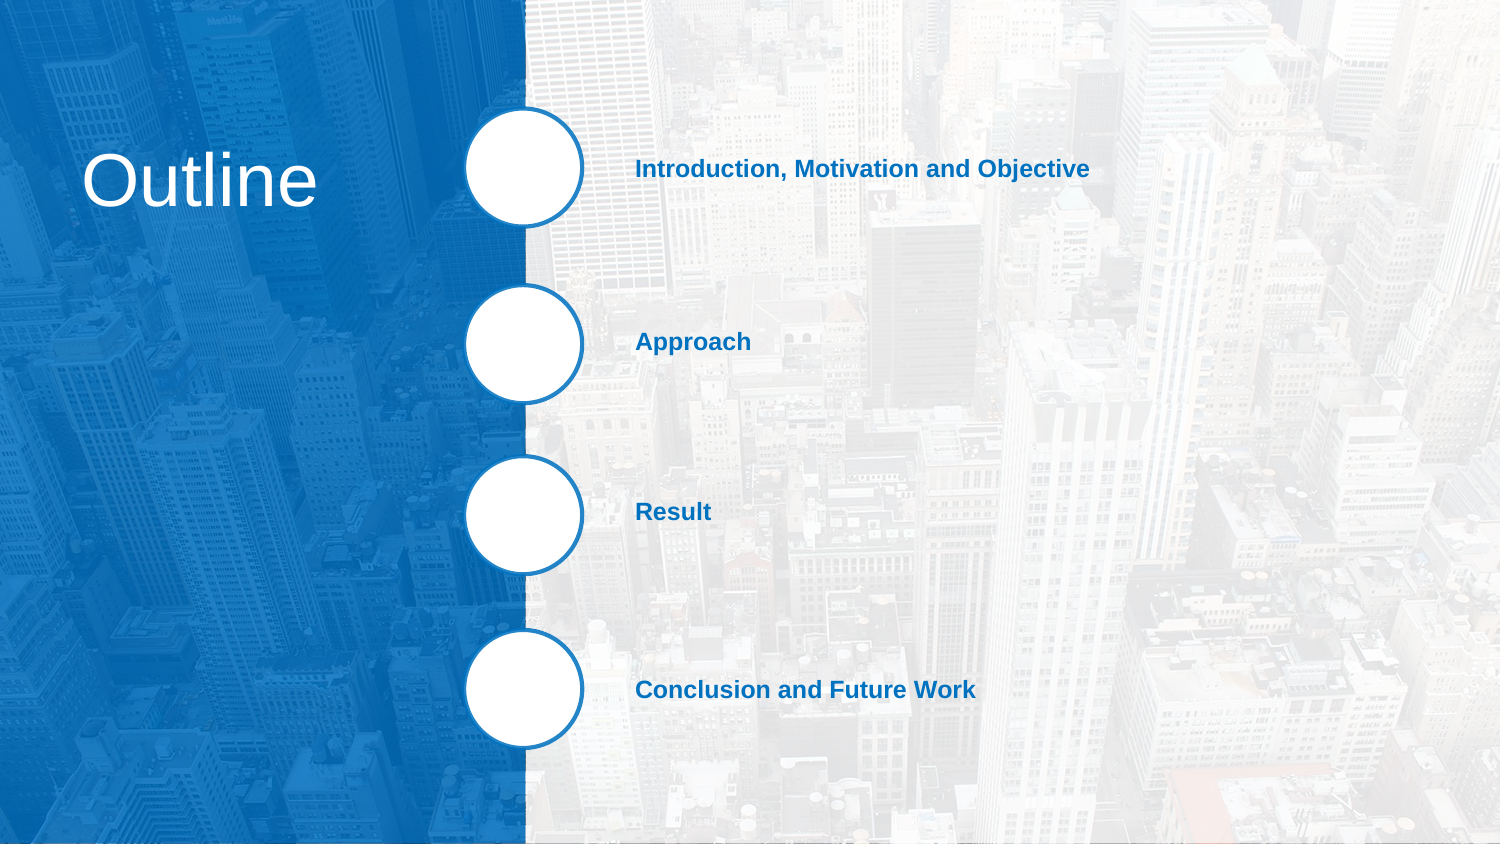

Outline

Introduction, Motivation and Objective

Approach

Result

Conclusion and Future Work